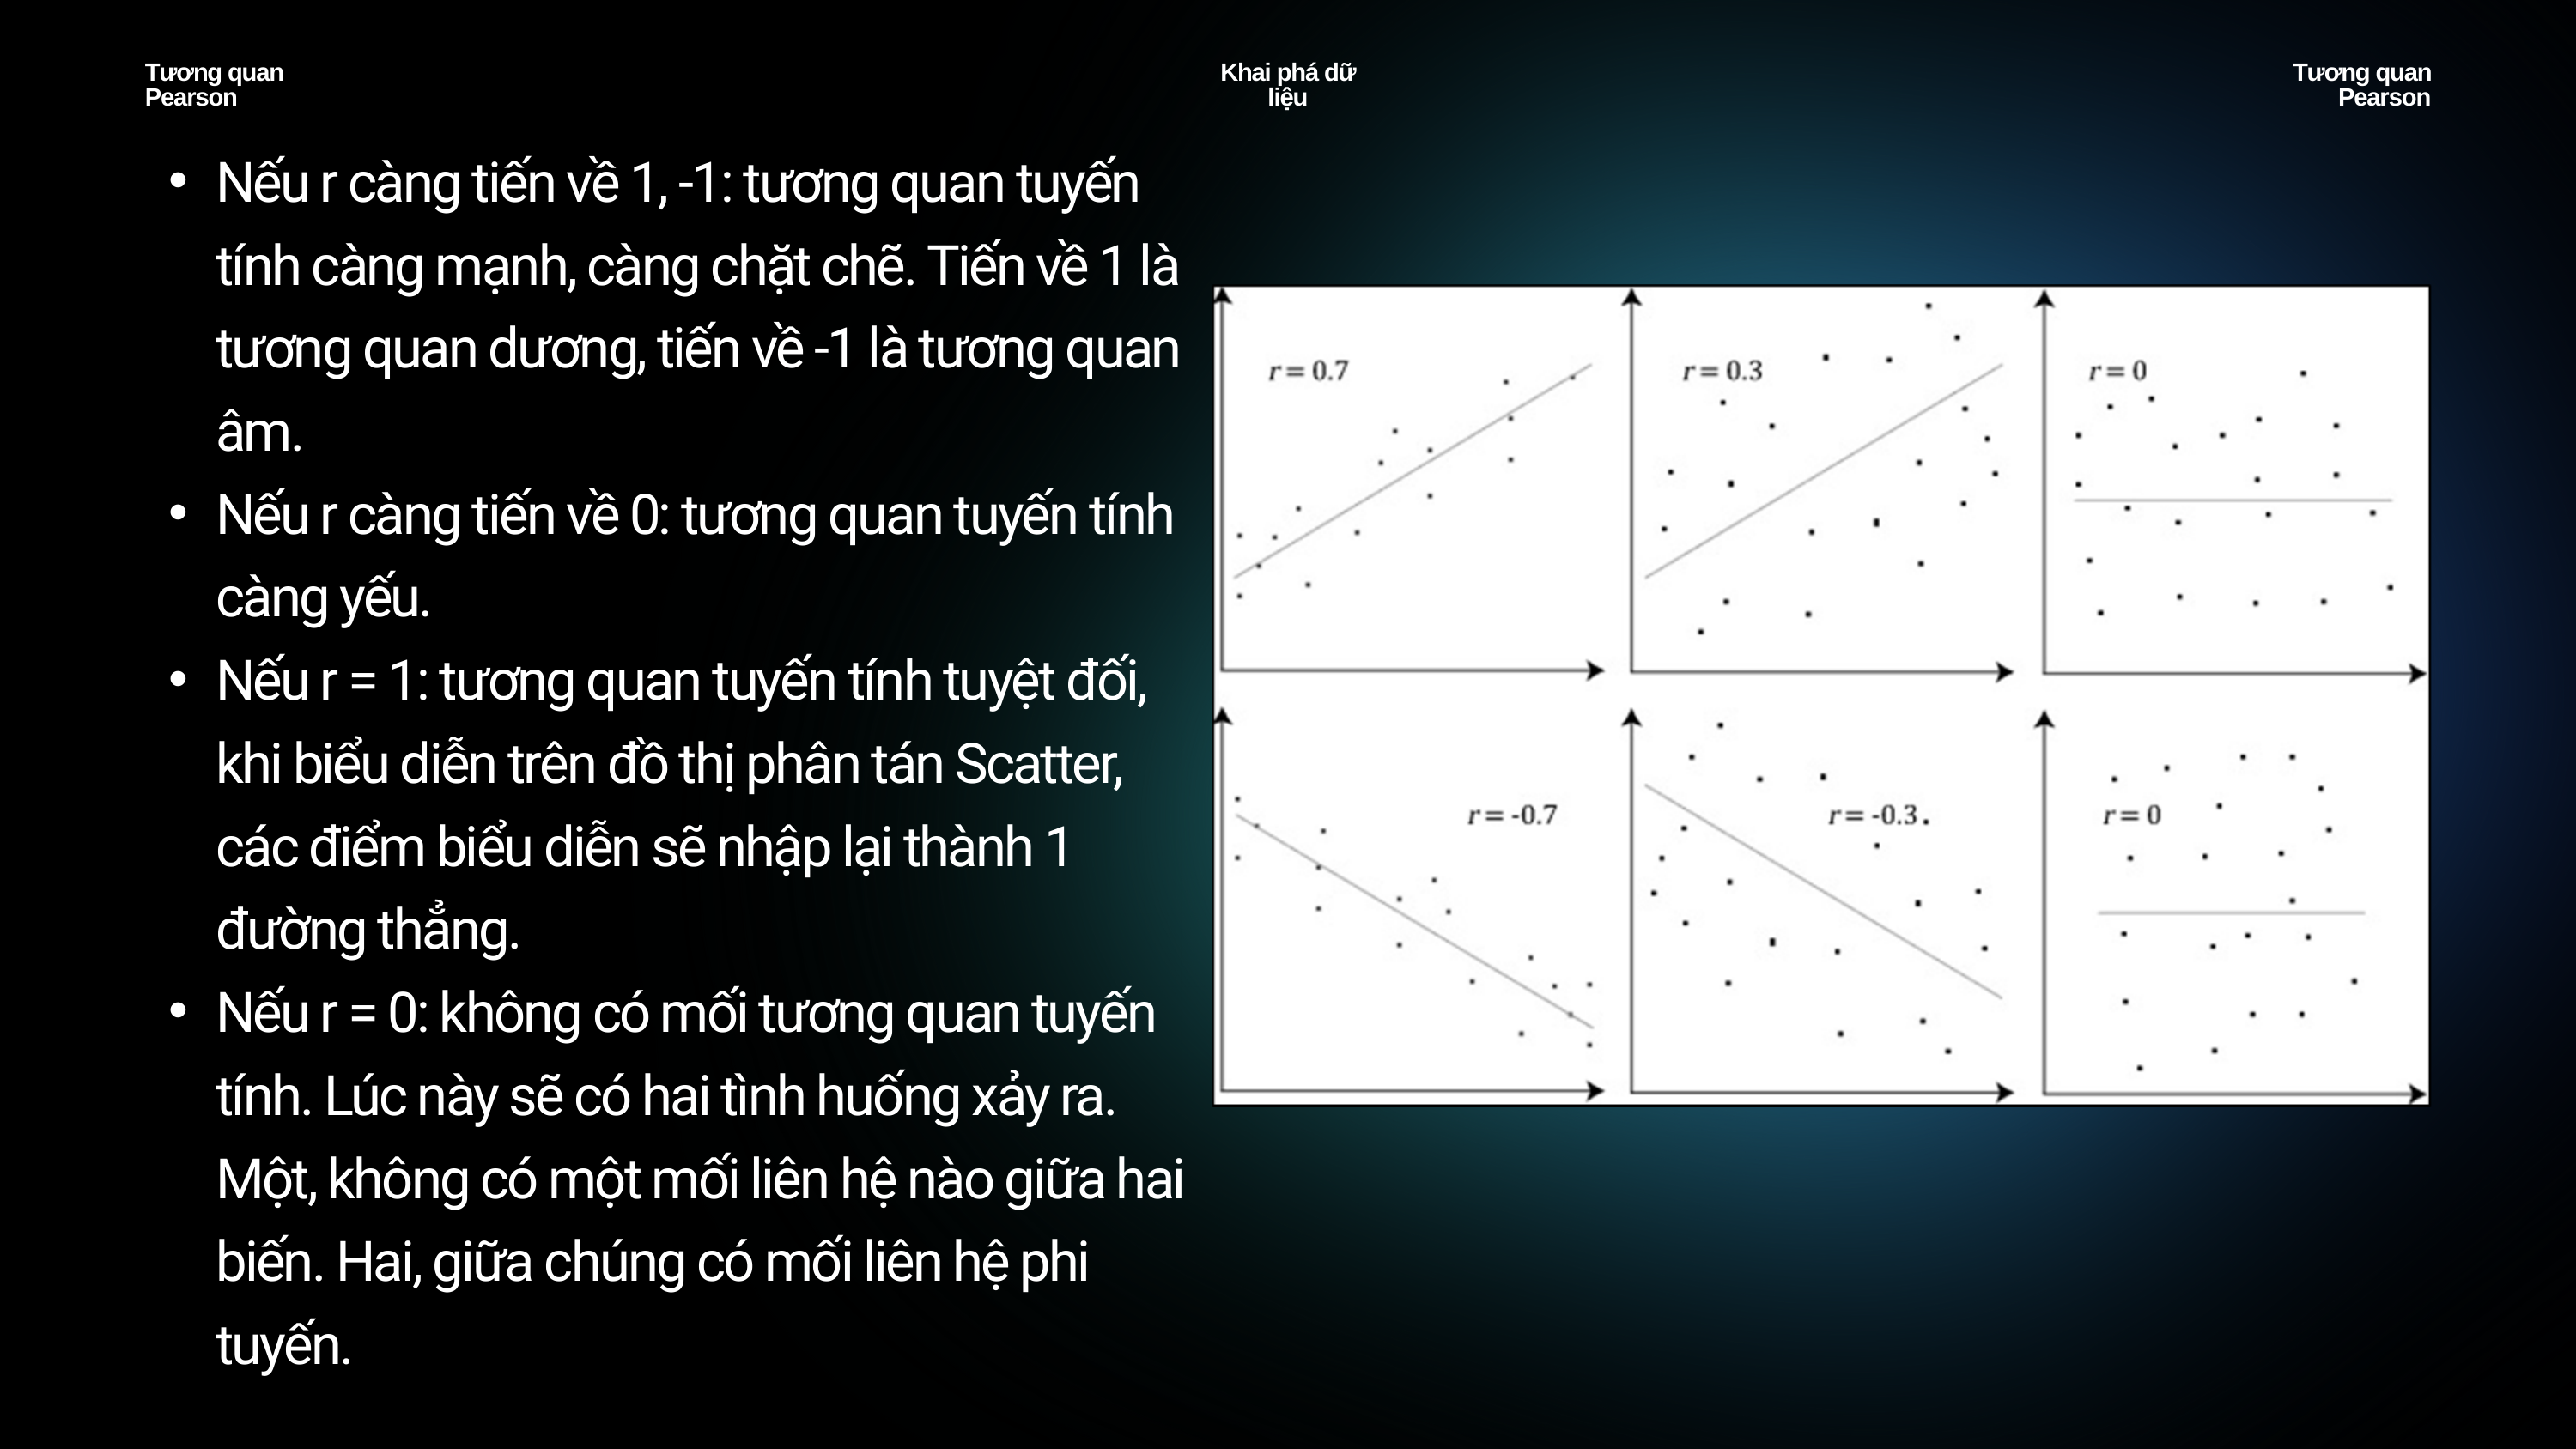

Tương quan Pearson
Khai phá dữ liệu
Tương quan Pearson
Nếu r càng tiến về 1, -1: tương quan tuyến tính càng mạnh, càng chặt chẽ. Tiến về 1 là tương quan dương, tiến về -1 là tương quan âm.
Nếu r càng tiến về 0: tương quan tuyến tính càng yếu.
Nếu r = 1: tương quan tuyến tính tuyệt đối, khi biểu diễn trên đồ thị phân tán Scatter, các điểm biểu diễn sẽ nhập lại thành 1 đường thẳng.
Nếu r = 0: không có mối tương quan tuyến tính. Lúc này sẽ có hai tình huống xảy ra. Một, không có một mối liên hệ nào giữa hai biến. Hai, giữa chúng có mối liên hệ phi tuyến.